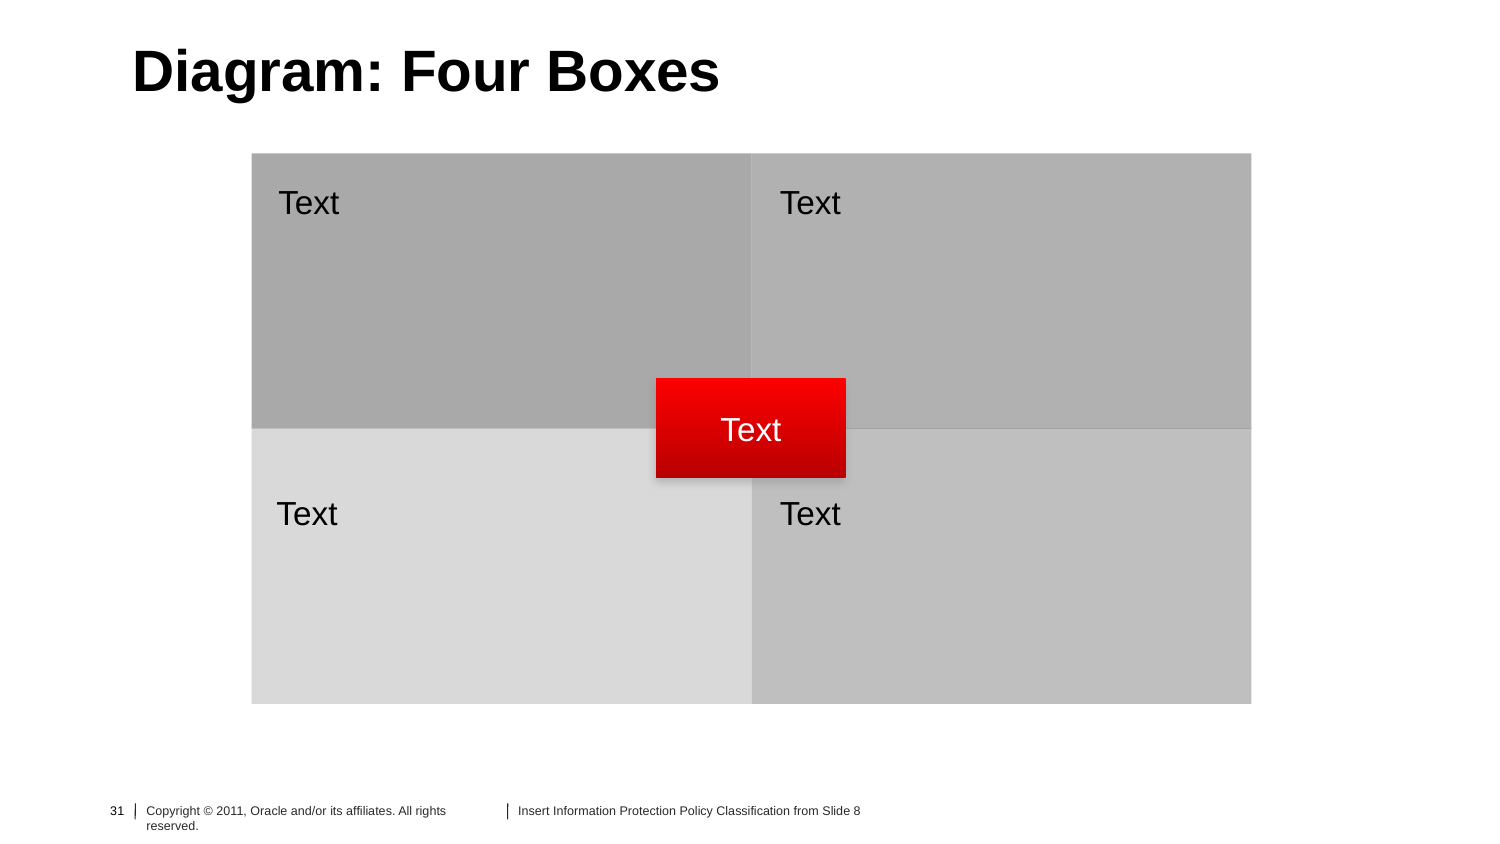

# Diagram: Four Boxes

Text
Text
Text

Text
Text